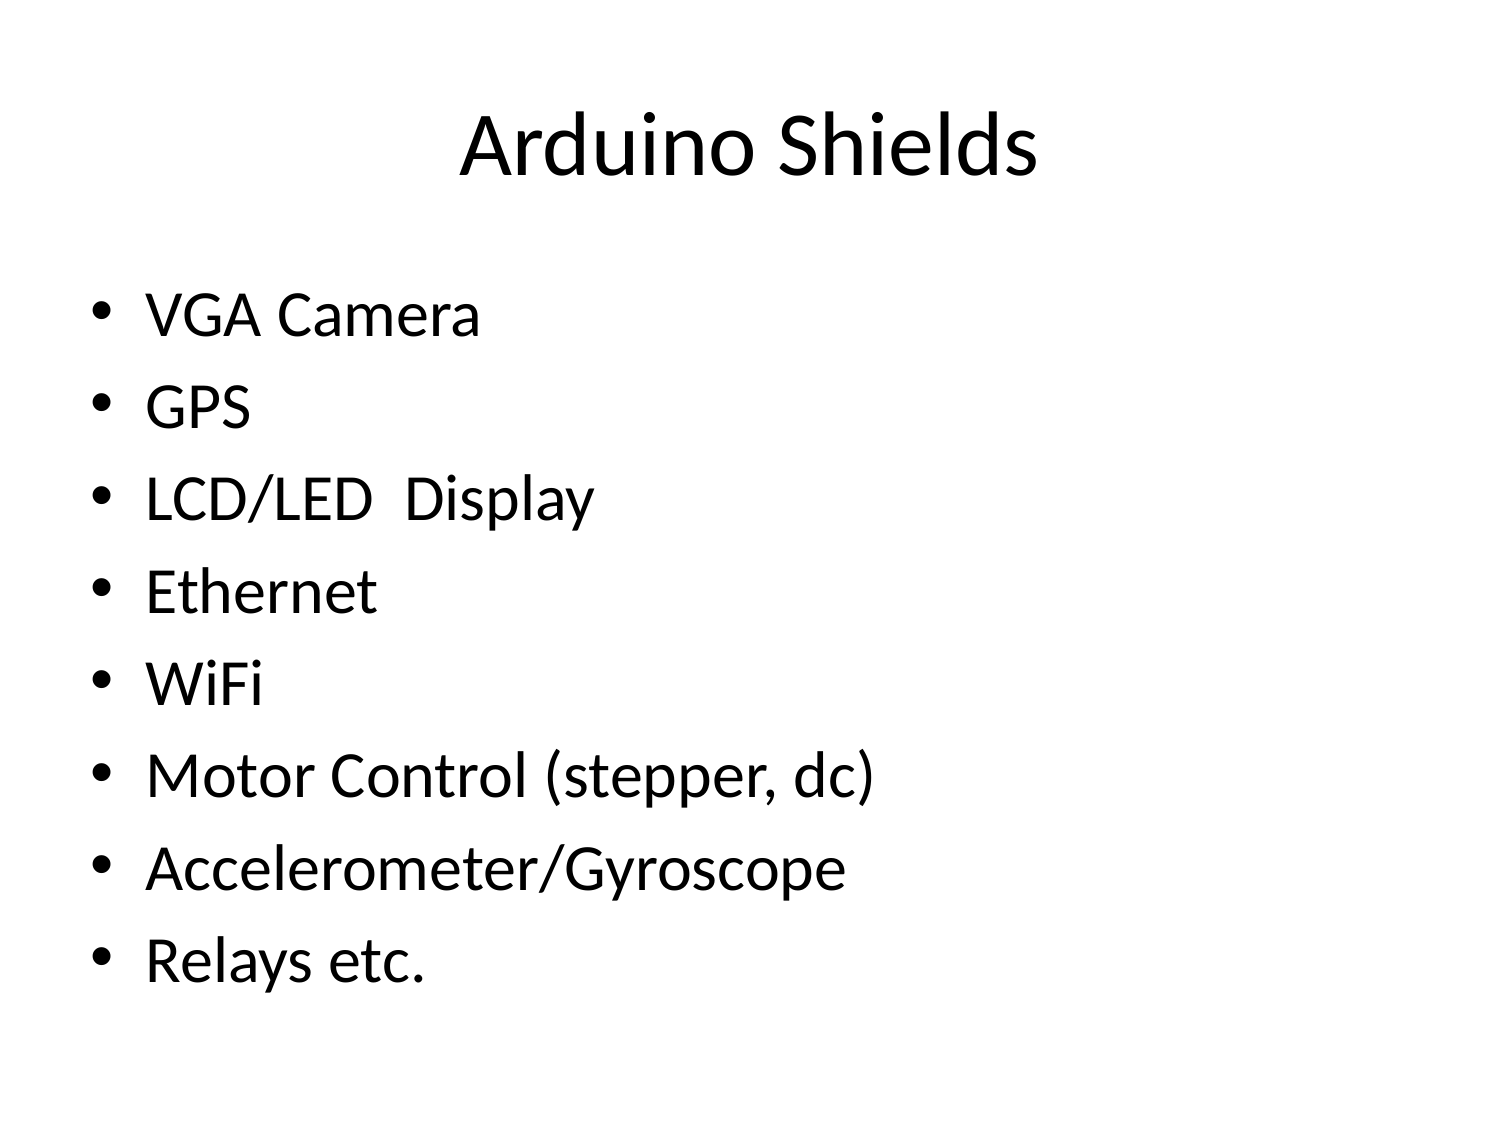

# Arduino Shields
VGA Camera
GPS
LCD/LED  Display
Ethernet
WiFi
Motor Control (stepper, dc)
Accelerometer/Gyroscope
Relays etc.